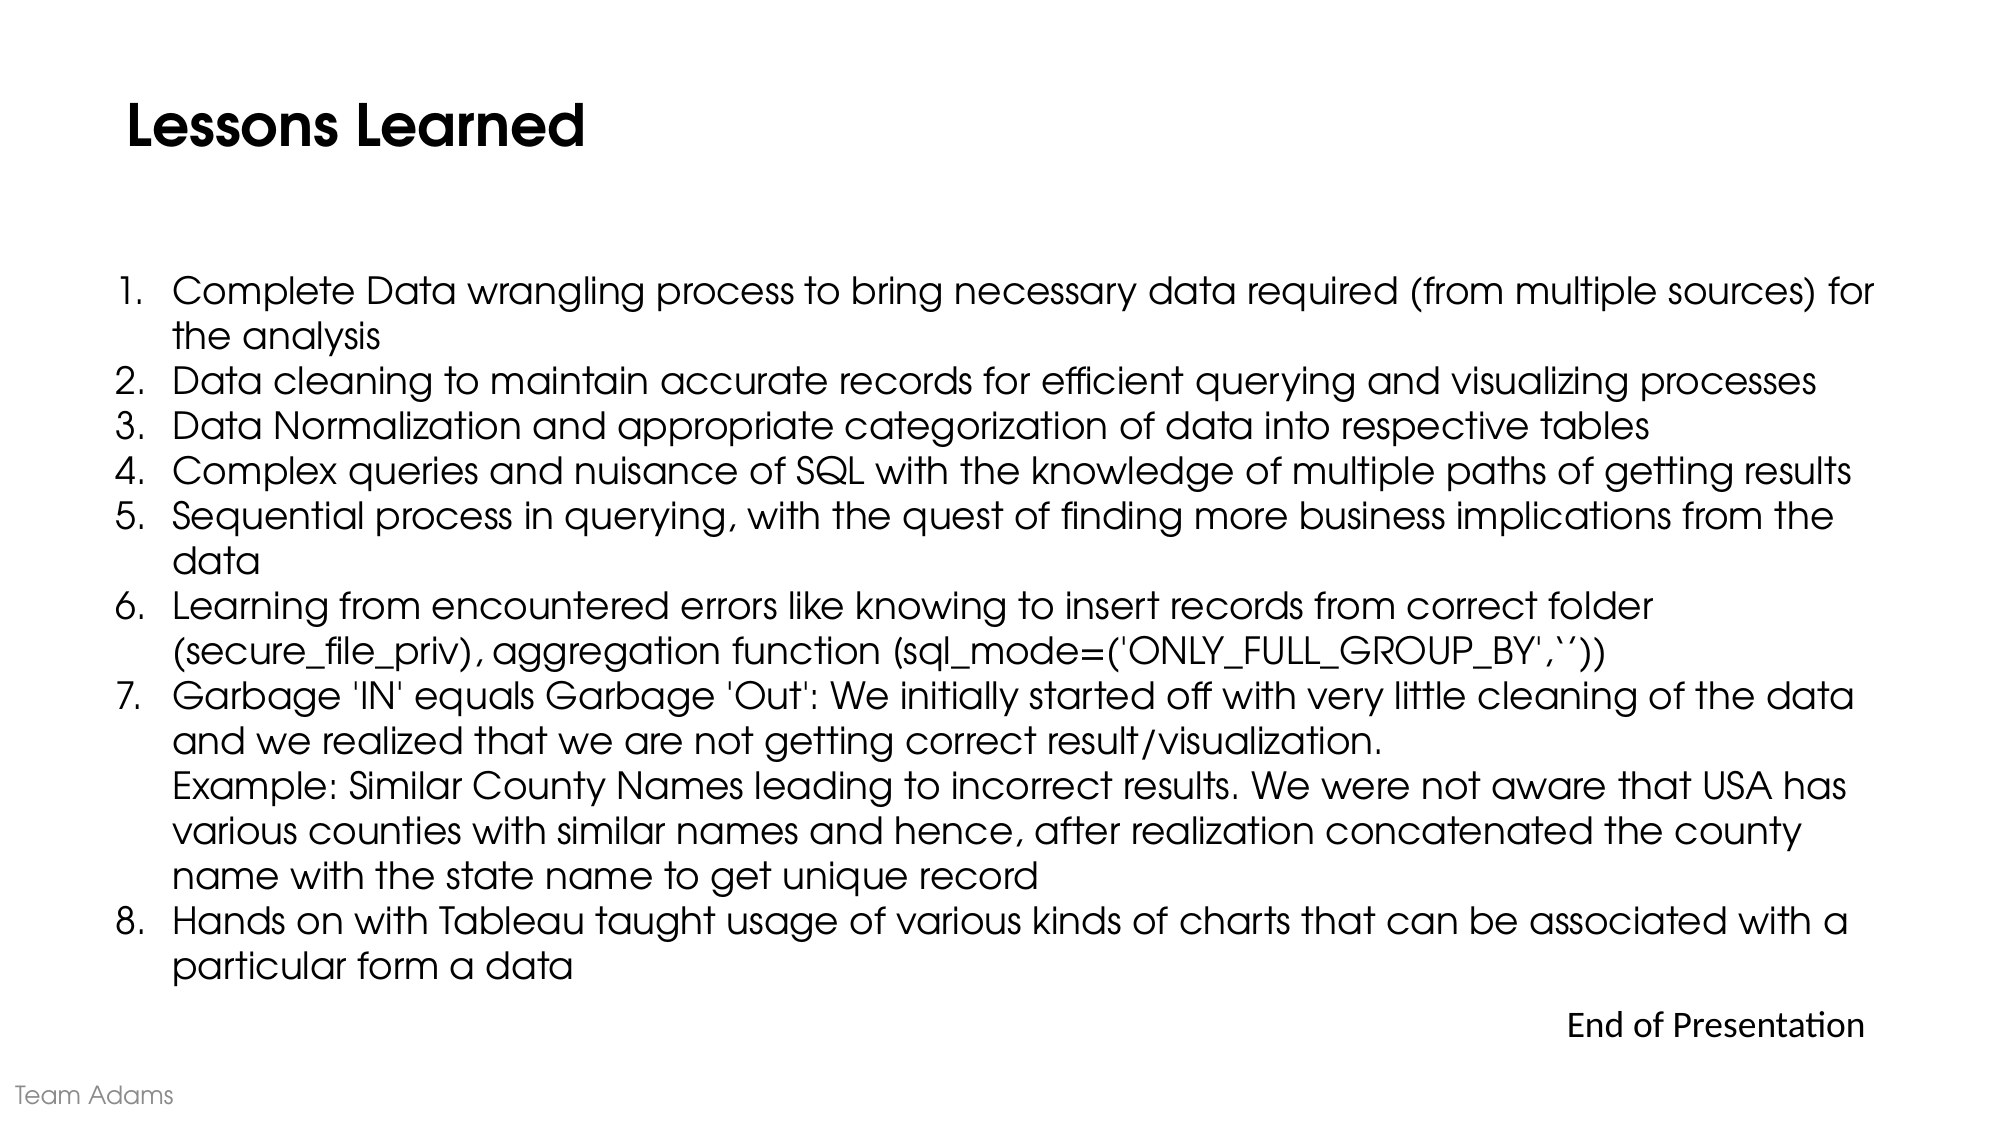

Lessons Learned
Complete Data wrangling process to bring necessary data required (from multiple sources) for the analysis
Data cleaning to maintain accurate records for efficient querying and visualizing processes
Data Normalization and appropriate categorization of data into respective tables
Complex queries and nuisance of SQL with the knowledge of multiple paths of getting results
Sequential process in querying, with the quest of finding more business implications from the data
Learning from encountered errors like knowing to insert records from correct folder (secure_file_priv), aggregation function (sql_mode=('ONLY_FULL_GROUP_BY',‘’))
Garbage 'IN' equals Garbage 'Out': We initially started off with very little cleaning of the data and we realized that we are not getting correct result/visualization.
Example: Similar County Names leading to incorrect results. We were not aware that USA has various counties with similar names and hence, after realization concatenated the county name with the state name to get unique record
Hands on with Tableau taught usage of various kinds of charts that can be associated with a particular form a data

End of Presentation
Team Adams